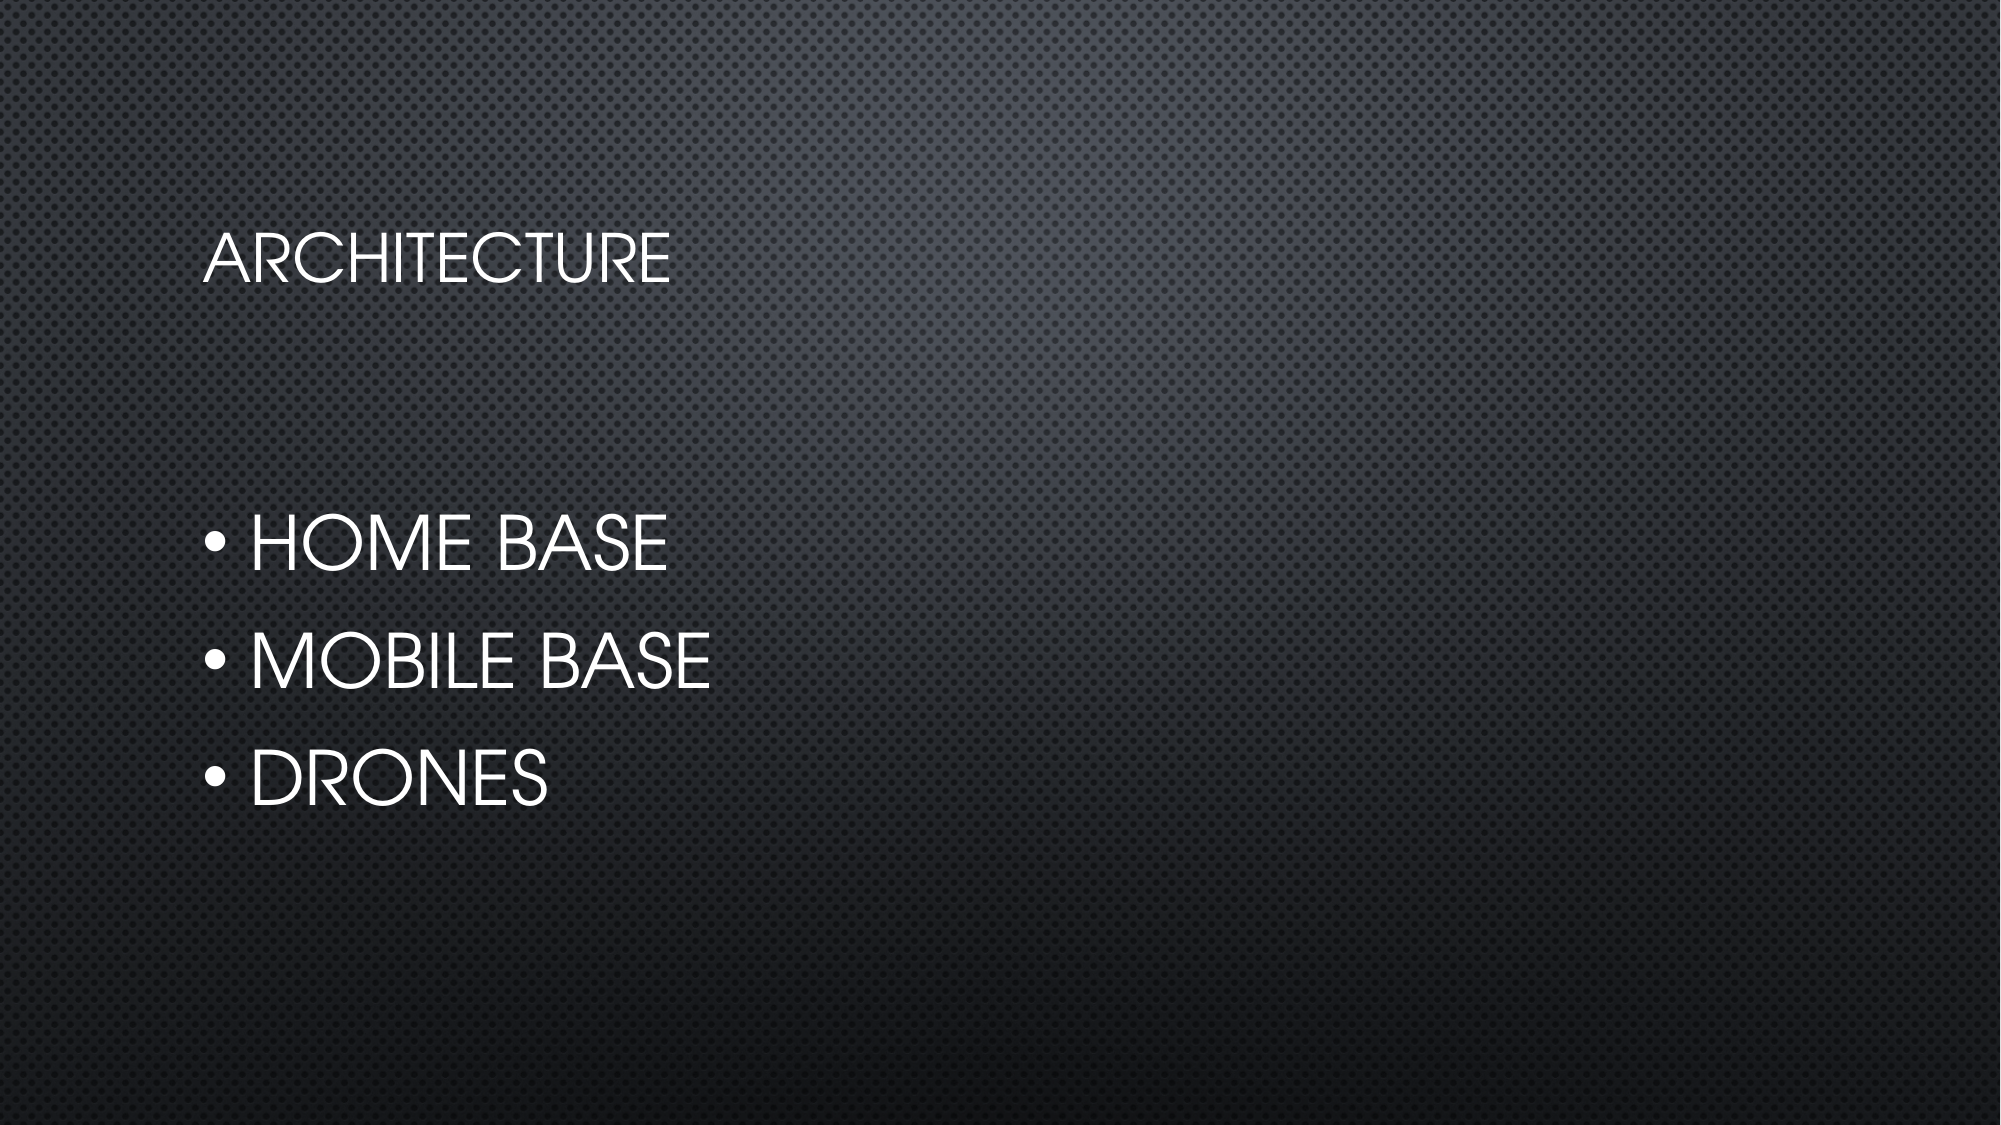

# Architecture
Home Base
Mobile Base
Drones